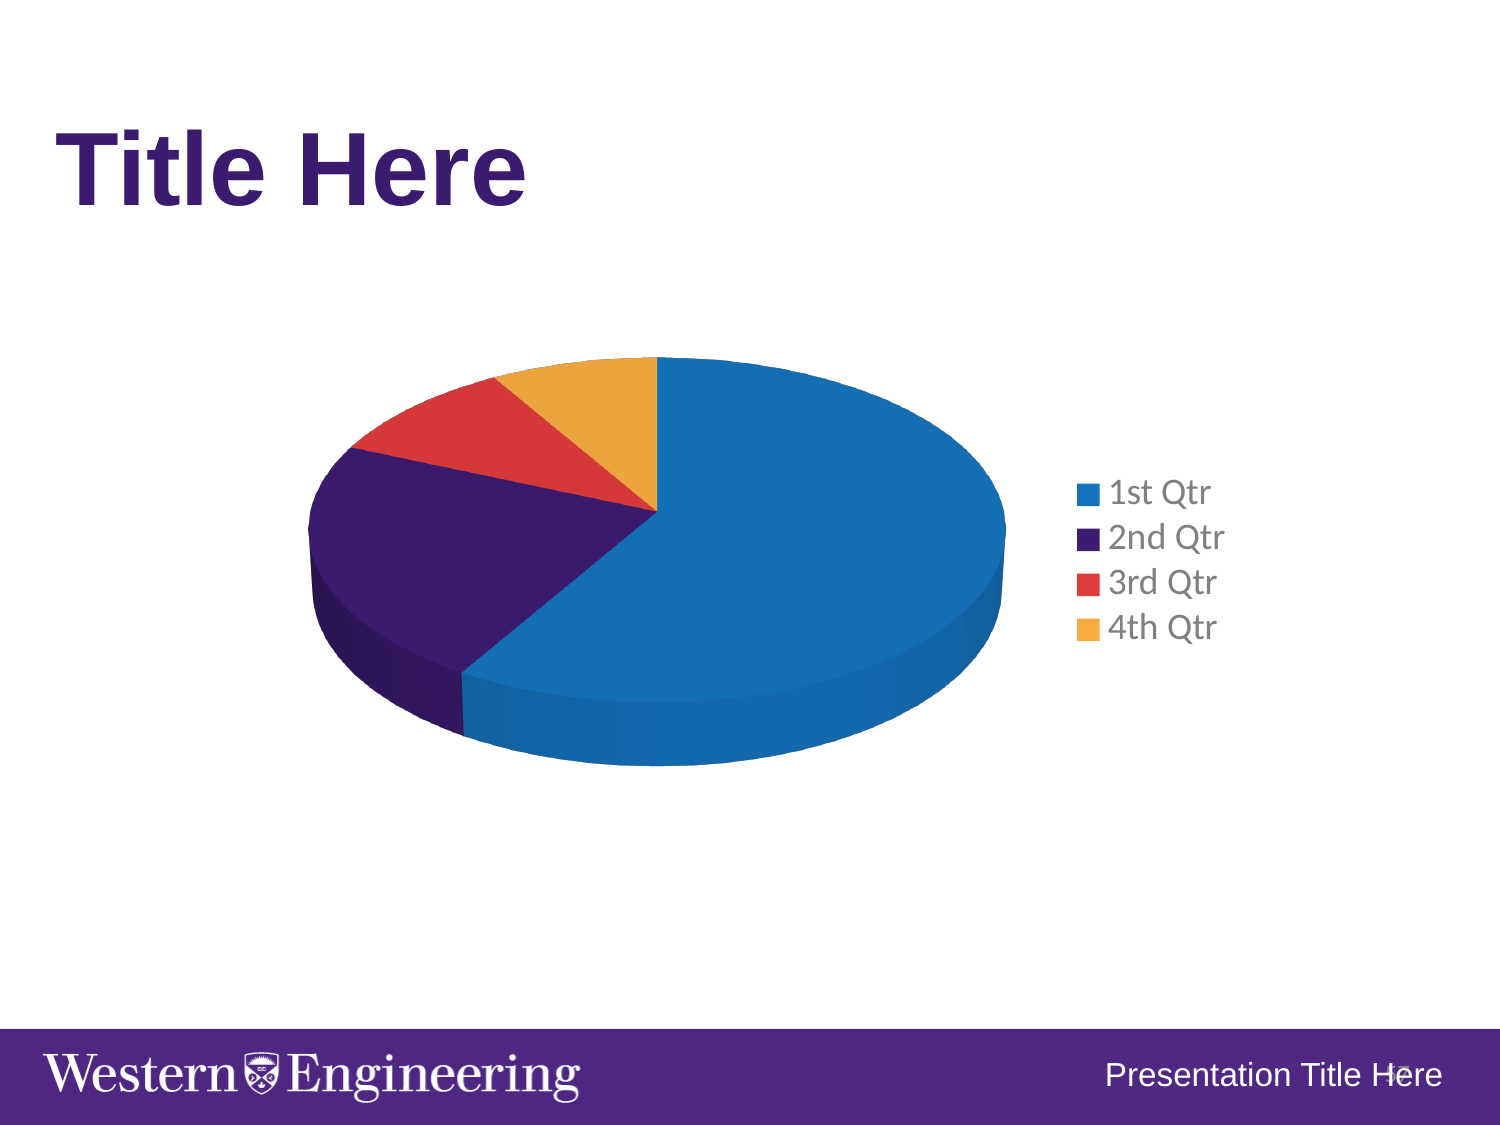

Title Here

[unsupported chart]

57
Presentation Title Here